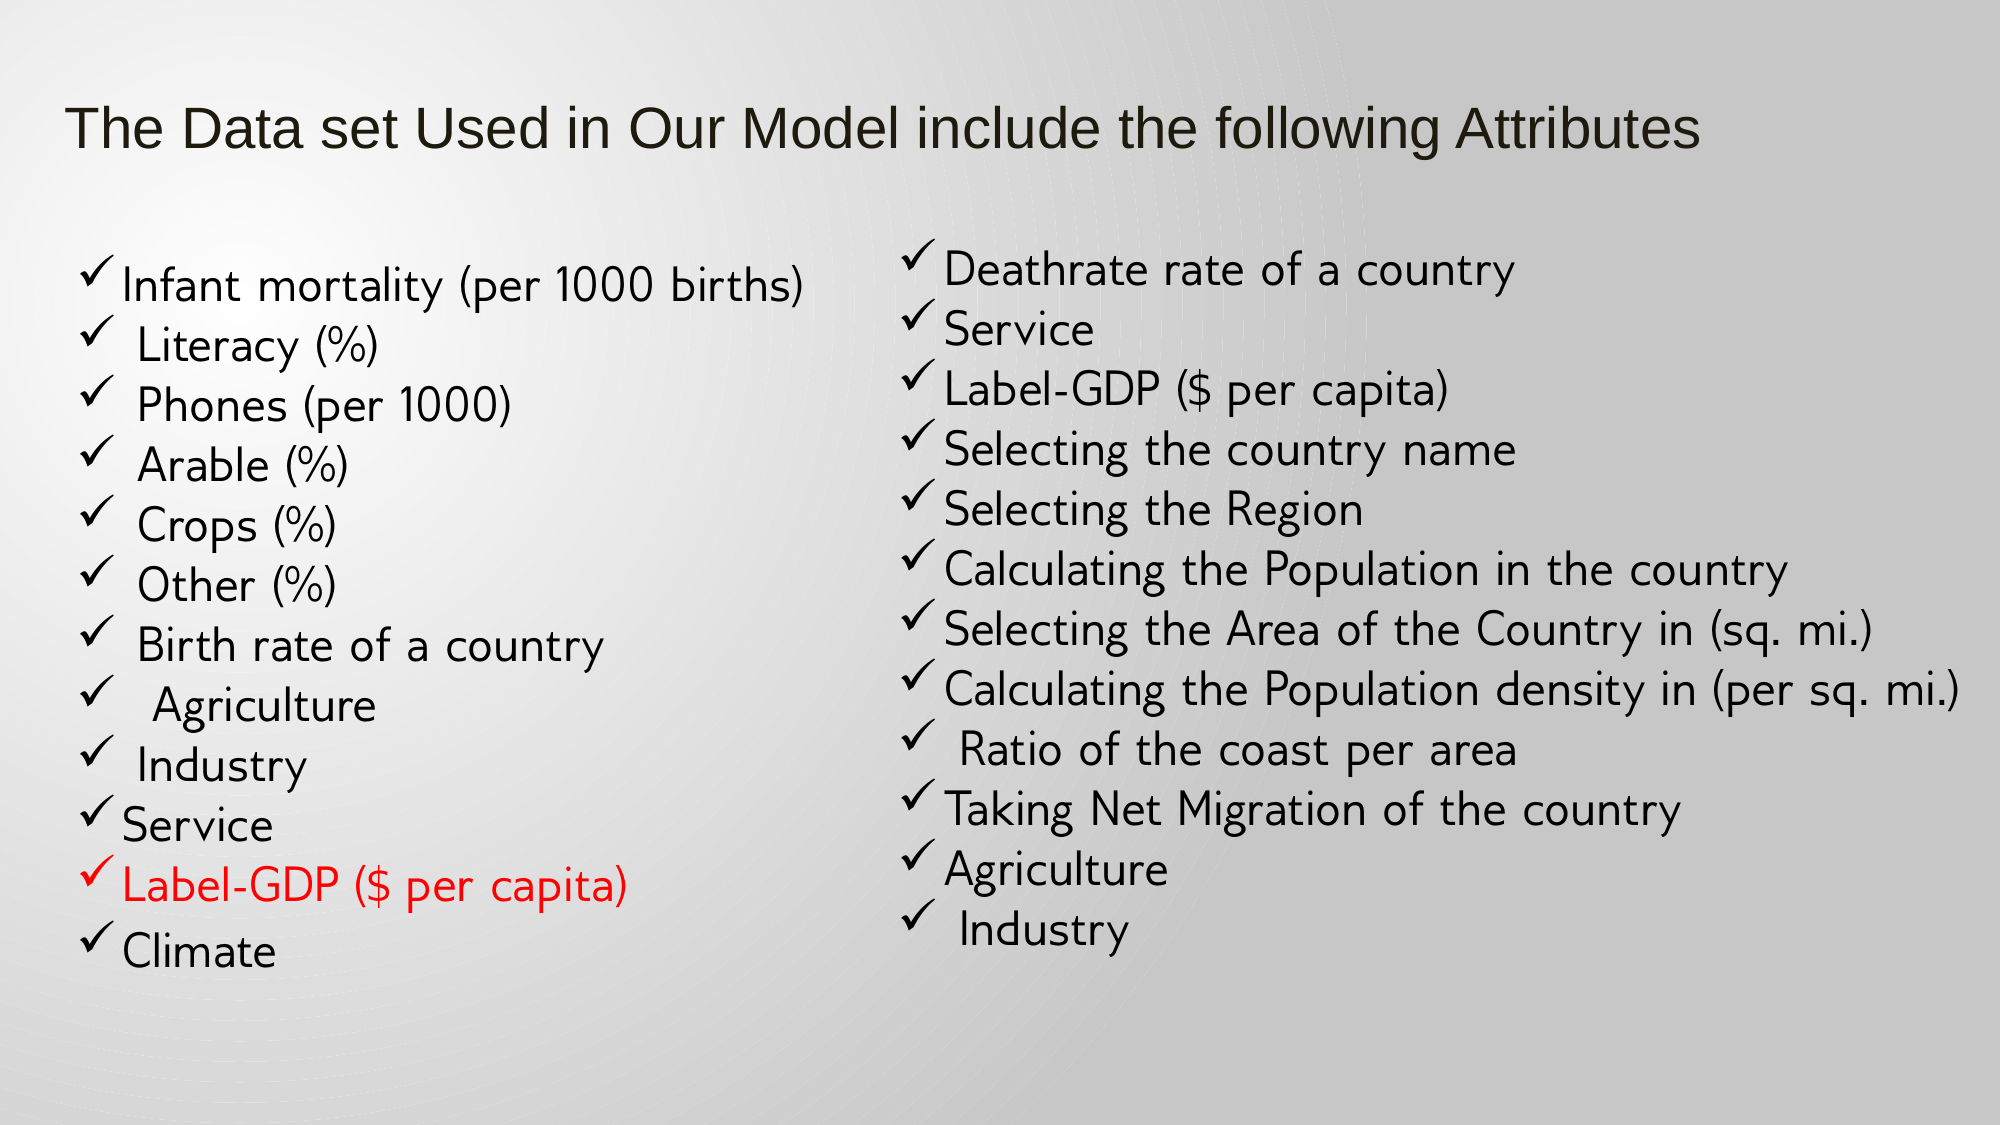

The Data set Used in Our Model include the following Attributes

Deathrate rate of a country
Service
Label-GDP ($ per capita)
Selecting the country name
Selecting the Region
Calculating the Population in the country
Selecting the Area of the Country in (sq. mi.)
Calculating the Population density in (per sq. mi.)
 Ratio of the coast per area
Taking Net Migration of the country
Agriculture
 Industry

Infant mortality (per 1000 births)
 Literacy (%)
 Phones (per 1000)
 Arable (%)
 Crops (%)
 Other (%)
 Birth rate of a country
  Agriculture
 Industry
Service
Label-GDP ($ per capita)

Climate